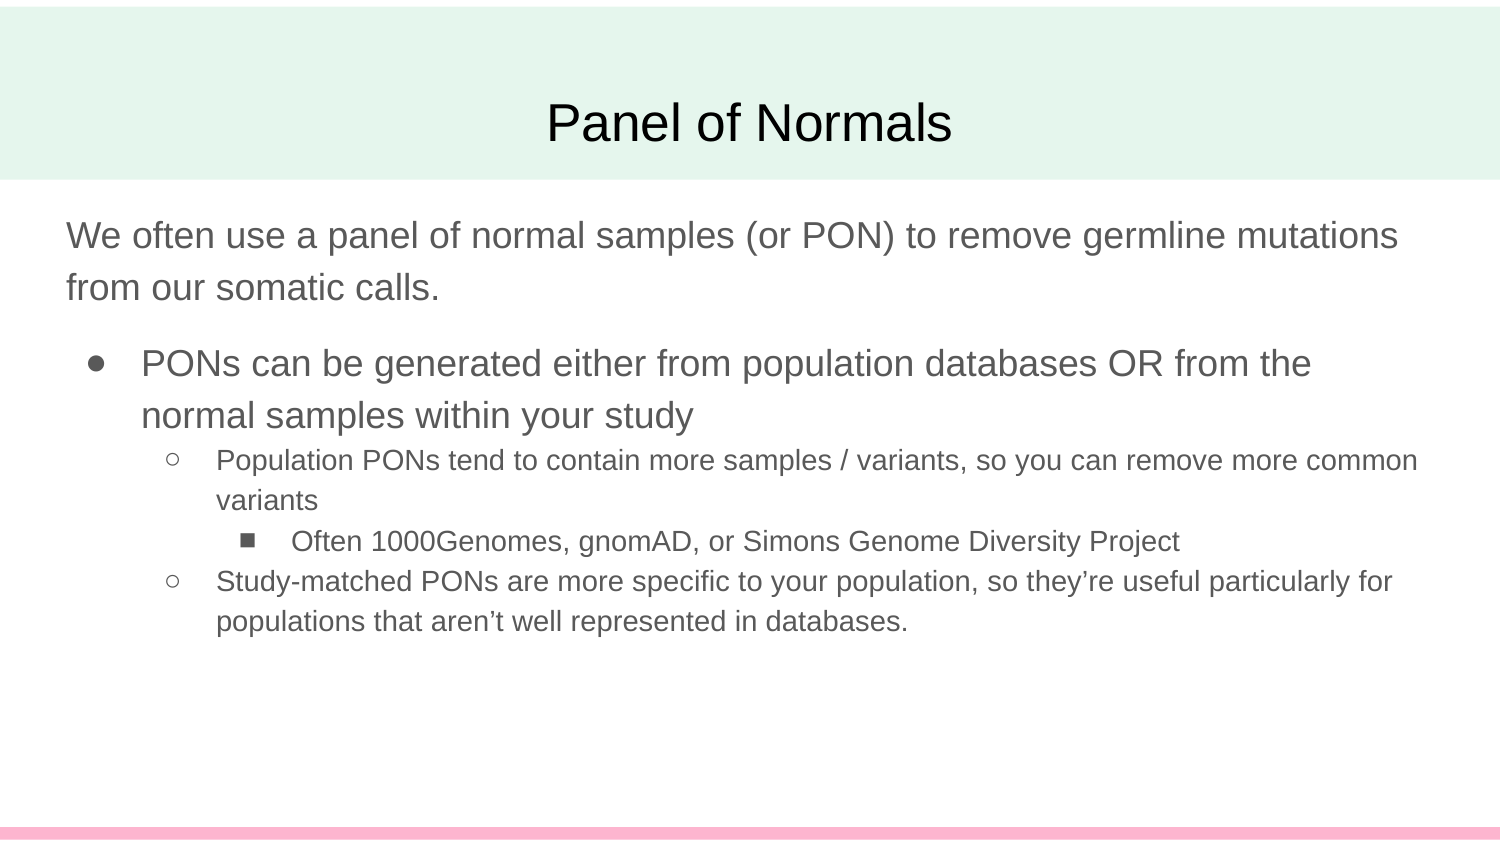

# Panel of Normals
We often use a panel of normal samples (or PON) to remove germline mutations from our somatic calls.
PONs can be generated either from population databases OR from the normal samples within your study
Population PONs tend to contain more samples / variants, so you can remove more common variants
Often 1000Genomes, gnomAD, or Simons Genome Diversity Project
Study-matched PONs are more specific to your population, so they’re useful particularly for populations that aren’t well represented in databases.